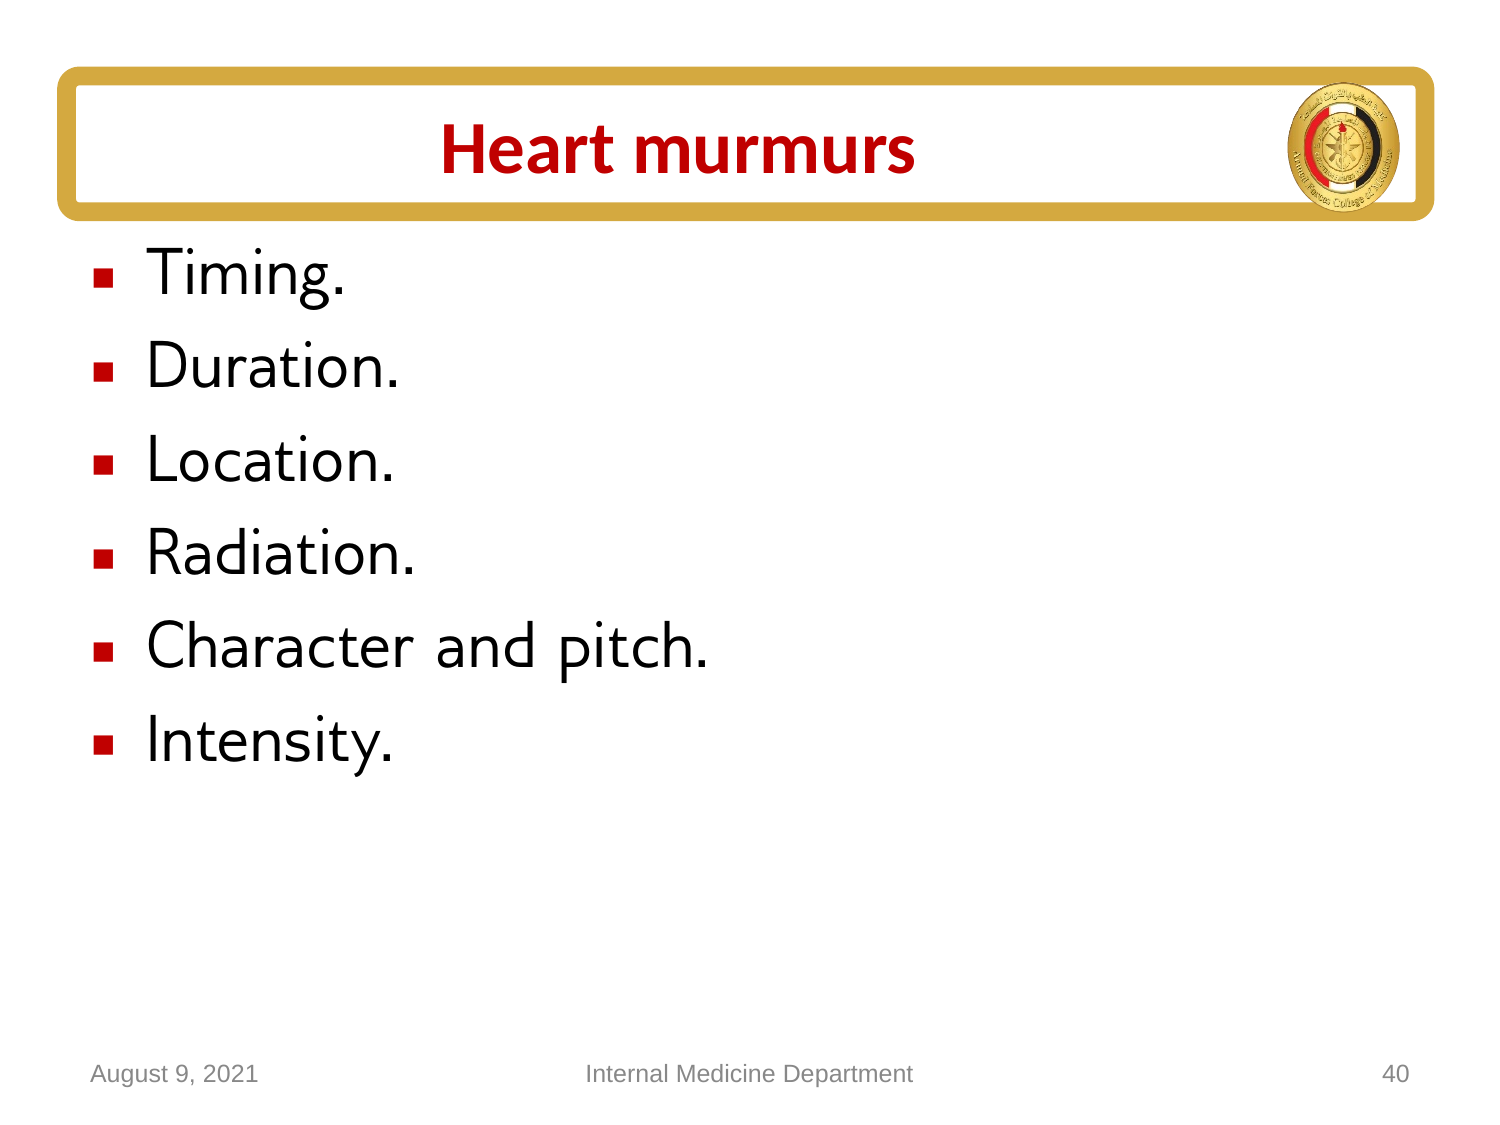

# Heart murmurs
Timing.
Duration.
Location.
Radiation.
Character and pitch.
Intensity.

August 9, 2021
Internal Medicine Department
40